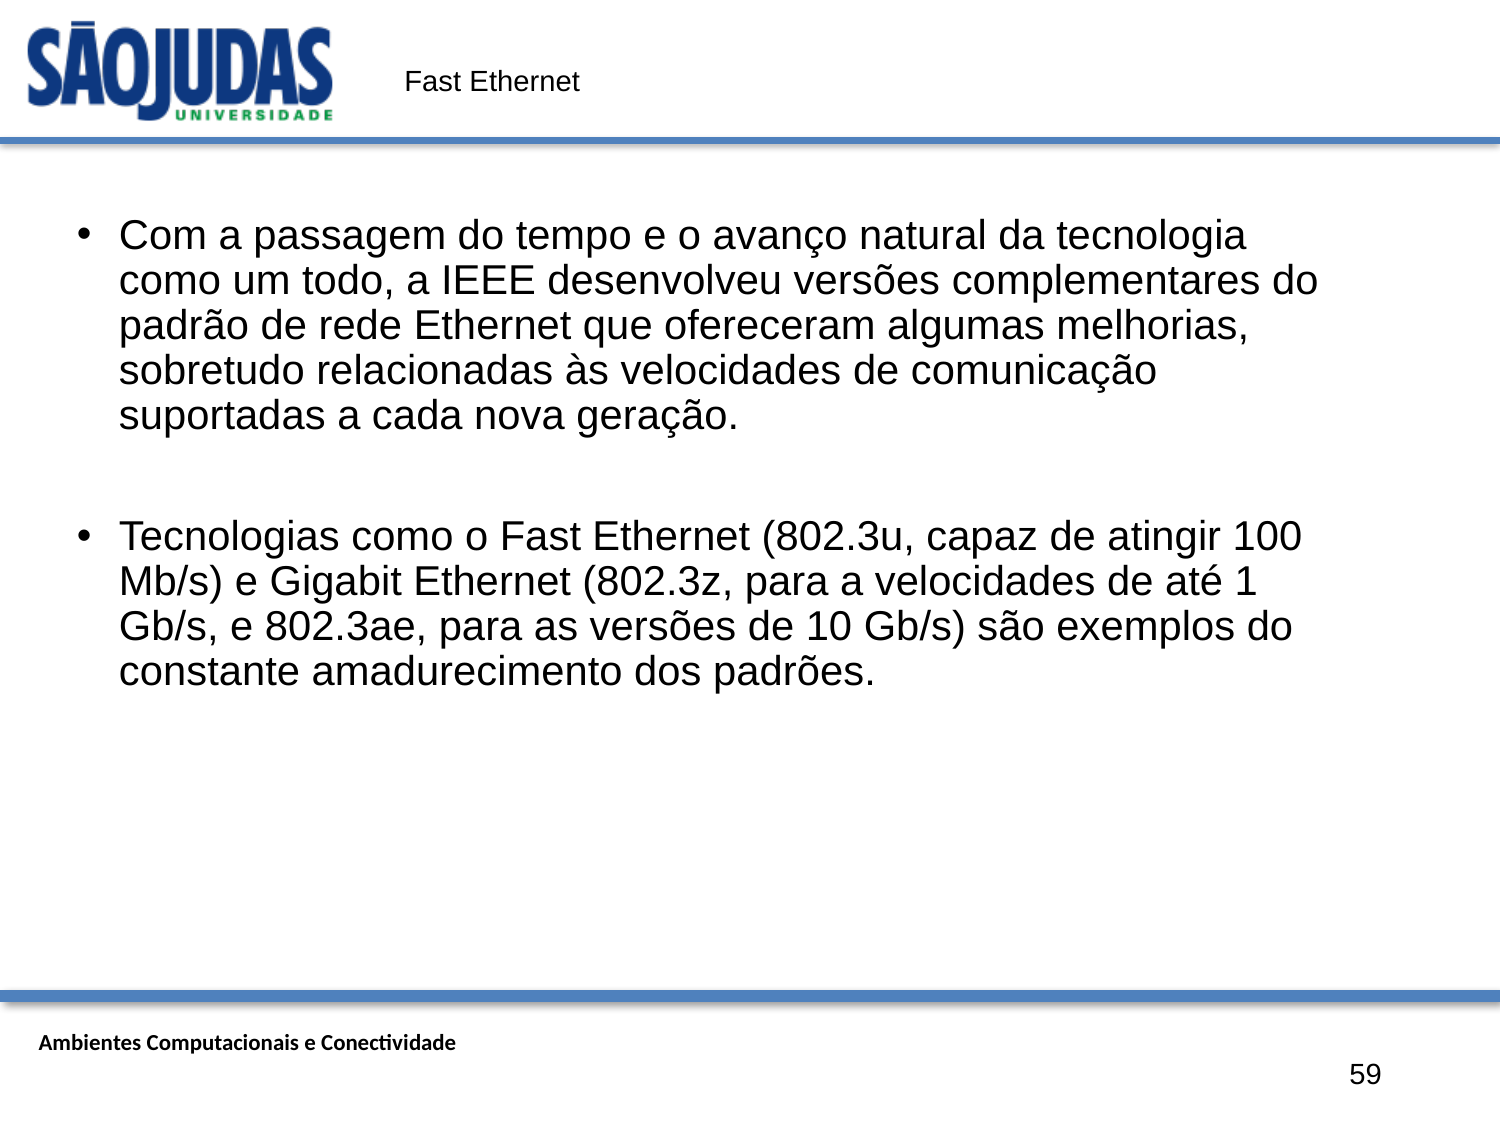

# Fast Ethernet
Com a passagem do tempo e o avanço natural da tecnologia como um todo, a IEEE desenvolveu versões complementares do padrão de rede Ethernet que ofereceram algumas melhorias, sobretudo relacionadas às velocidades de comunicação suportadas a cada nova geração.

Tecnologias como o Fast Ethernet (802.3u, capaz de atingir 100 Mb/s) e Gigabit Ethernet (802.3z, para a velocidades de até 1 Gb/s, e 802.3ae, para as versões de 10 Gb/s) são exemplos do constante amadurecimento dos padrões.
59